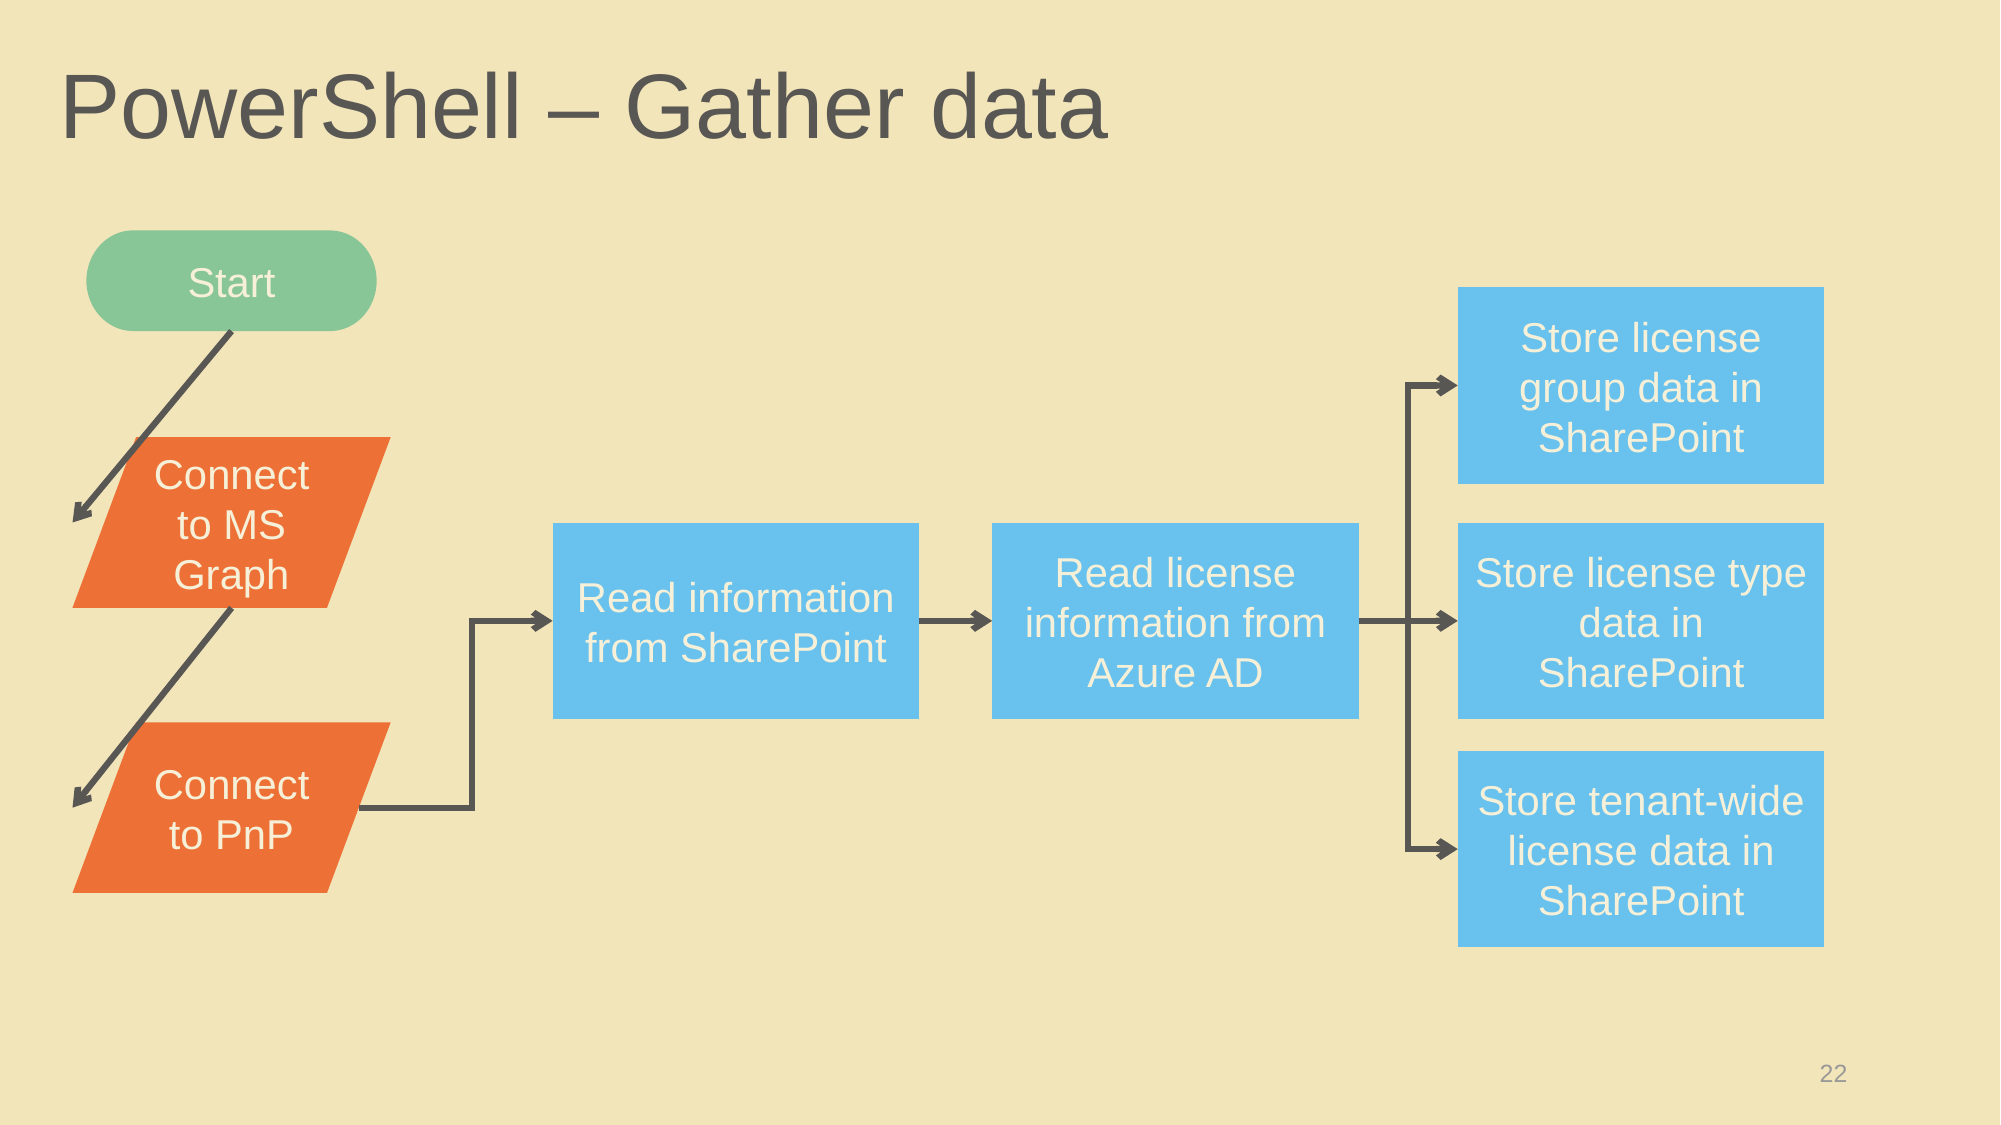

# PowerShell – Gather data
Start
Store license group data in SharePoint
Connect to MS Graph
Read information from SharePoint
Read license information from Azure AD
Store license type data in SharePoint
Connect to PnP
Store tenant-wide license data in SharePoint
22